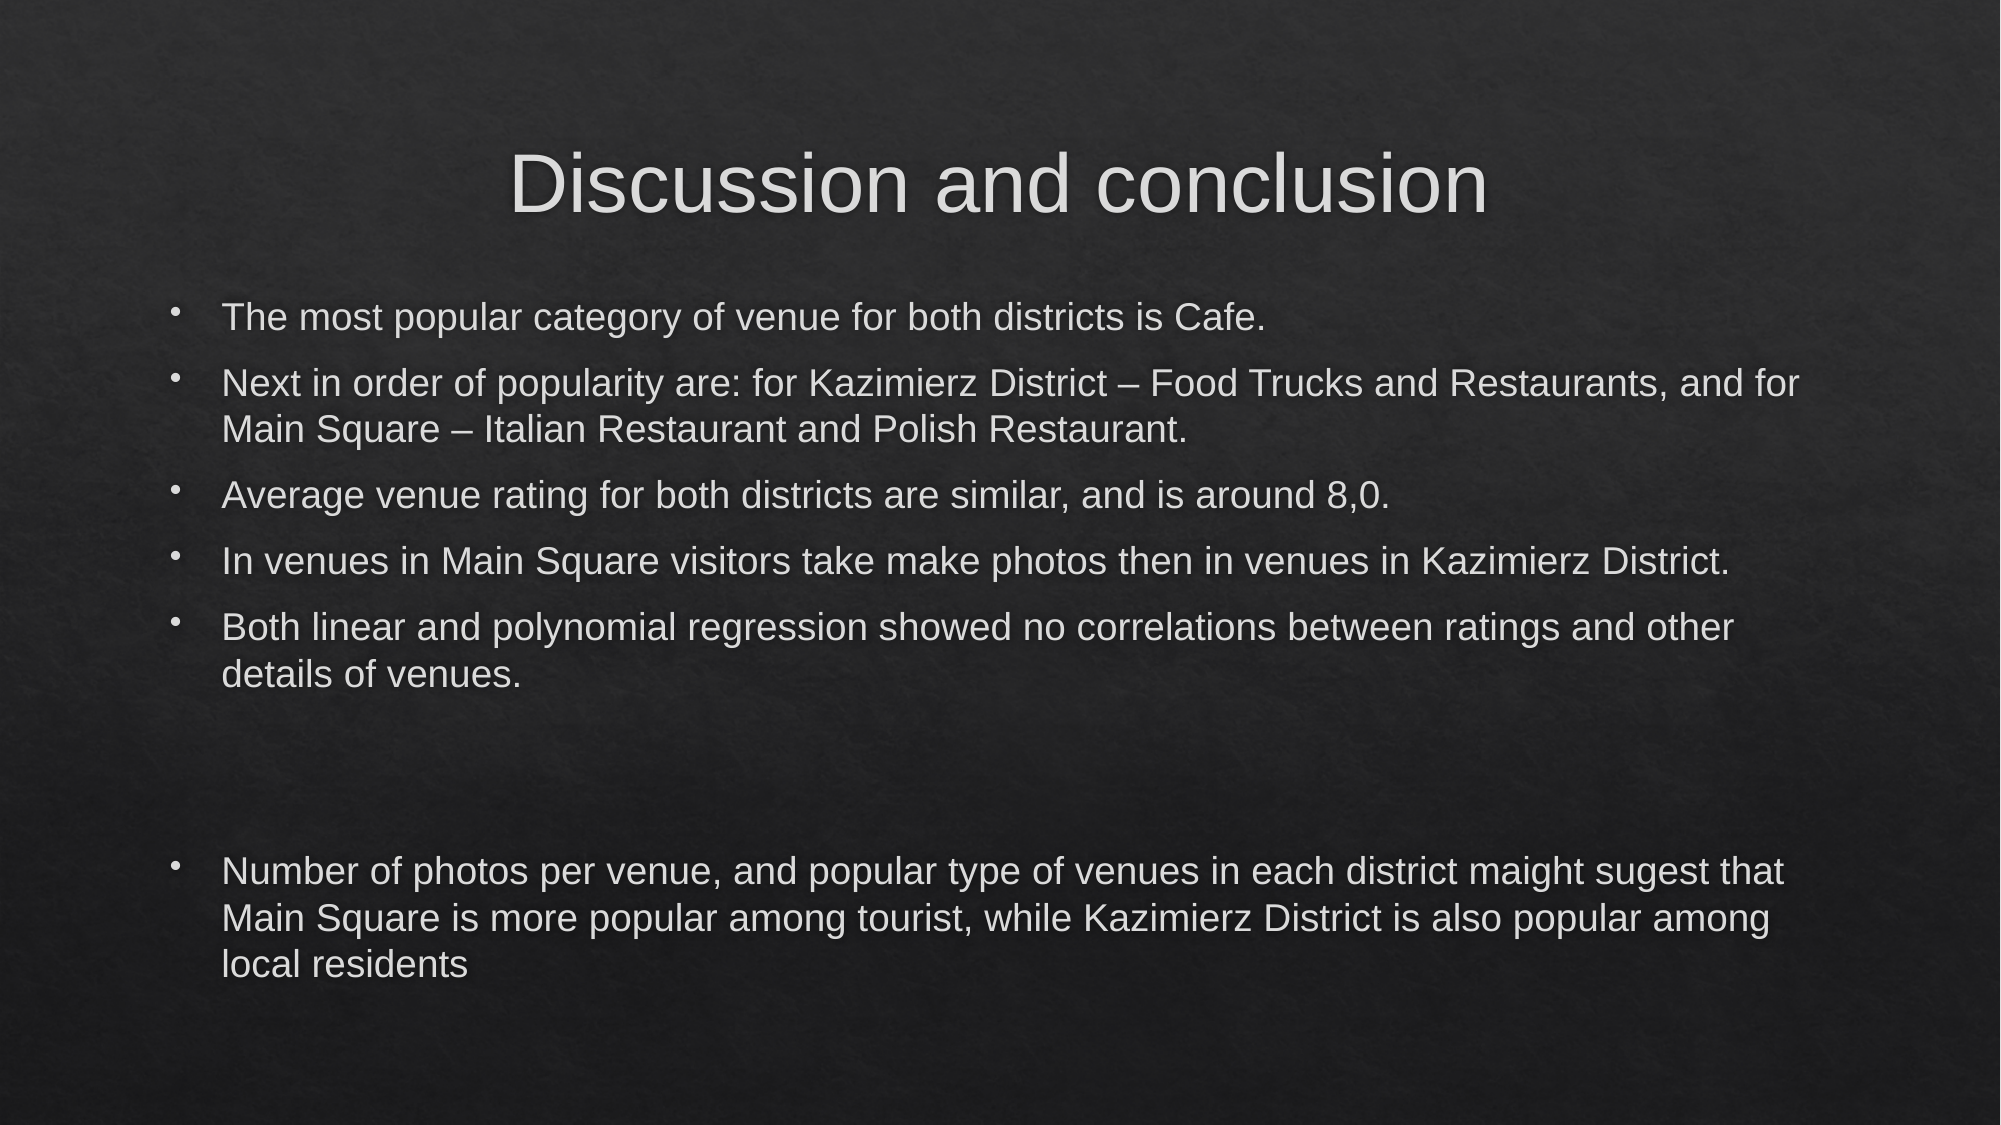

# Discussion and conclusion
The most popular category of venue for both districts is Cafe.
Next in order of popularity are: for Kazimierz District – Food Trucks and Restaurants, and for Main Square – Italian Restaurant and Polish Restaurant.
Average venue rating for both districts are similar, and is around 8,0.
In venues in Main Square visitors take make photos then in venues in Kazimierz District.
Both linear and polynomial regression showed no correlations between ratings and other details of venues.

Number of photos per venue, and popular type of venues in each district maight sugest that Main Square is more popular among tourist, while Kazimierz District is also popular among local residents